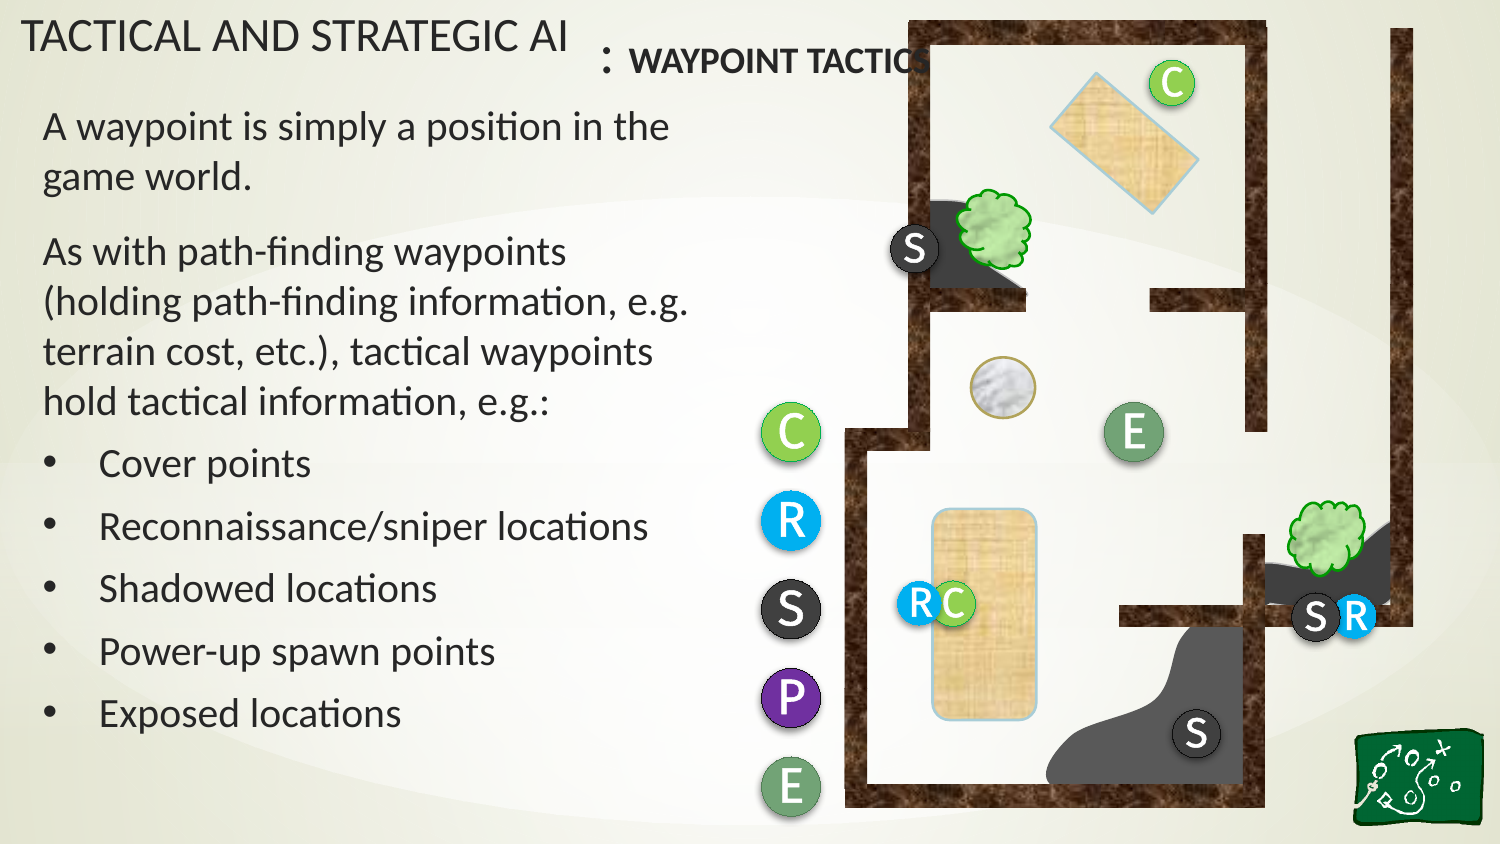

: Waypoint Tactics

C
A waypoint is simply a position in the game world.

As with path-finding waypoints (holding path-finding information, e.g. terrain cost, etc.), tactical waypoints hold tactical information, e.g.:
Cover points
Reconnaissance/sniper locations
Shadowed locations
Power-up spawn points
Exposed locations
S
C
E
R
C
R
S
R
S
P
S
E